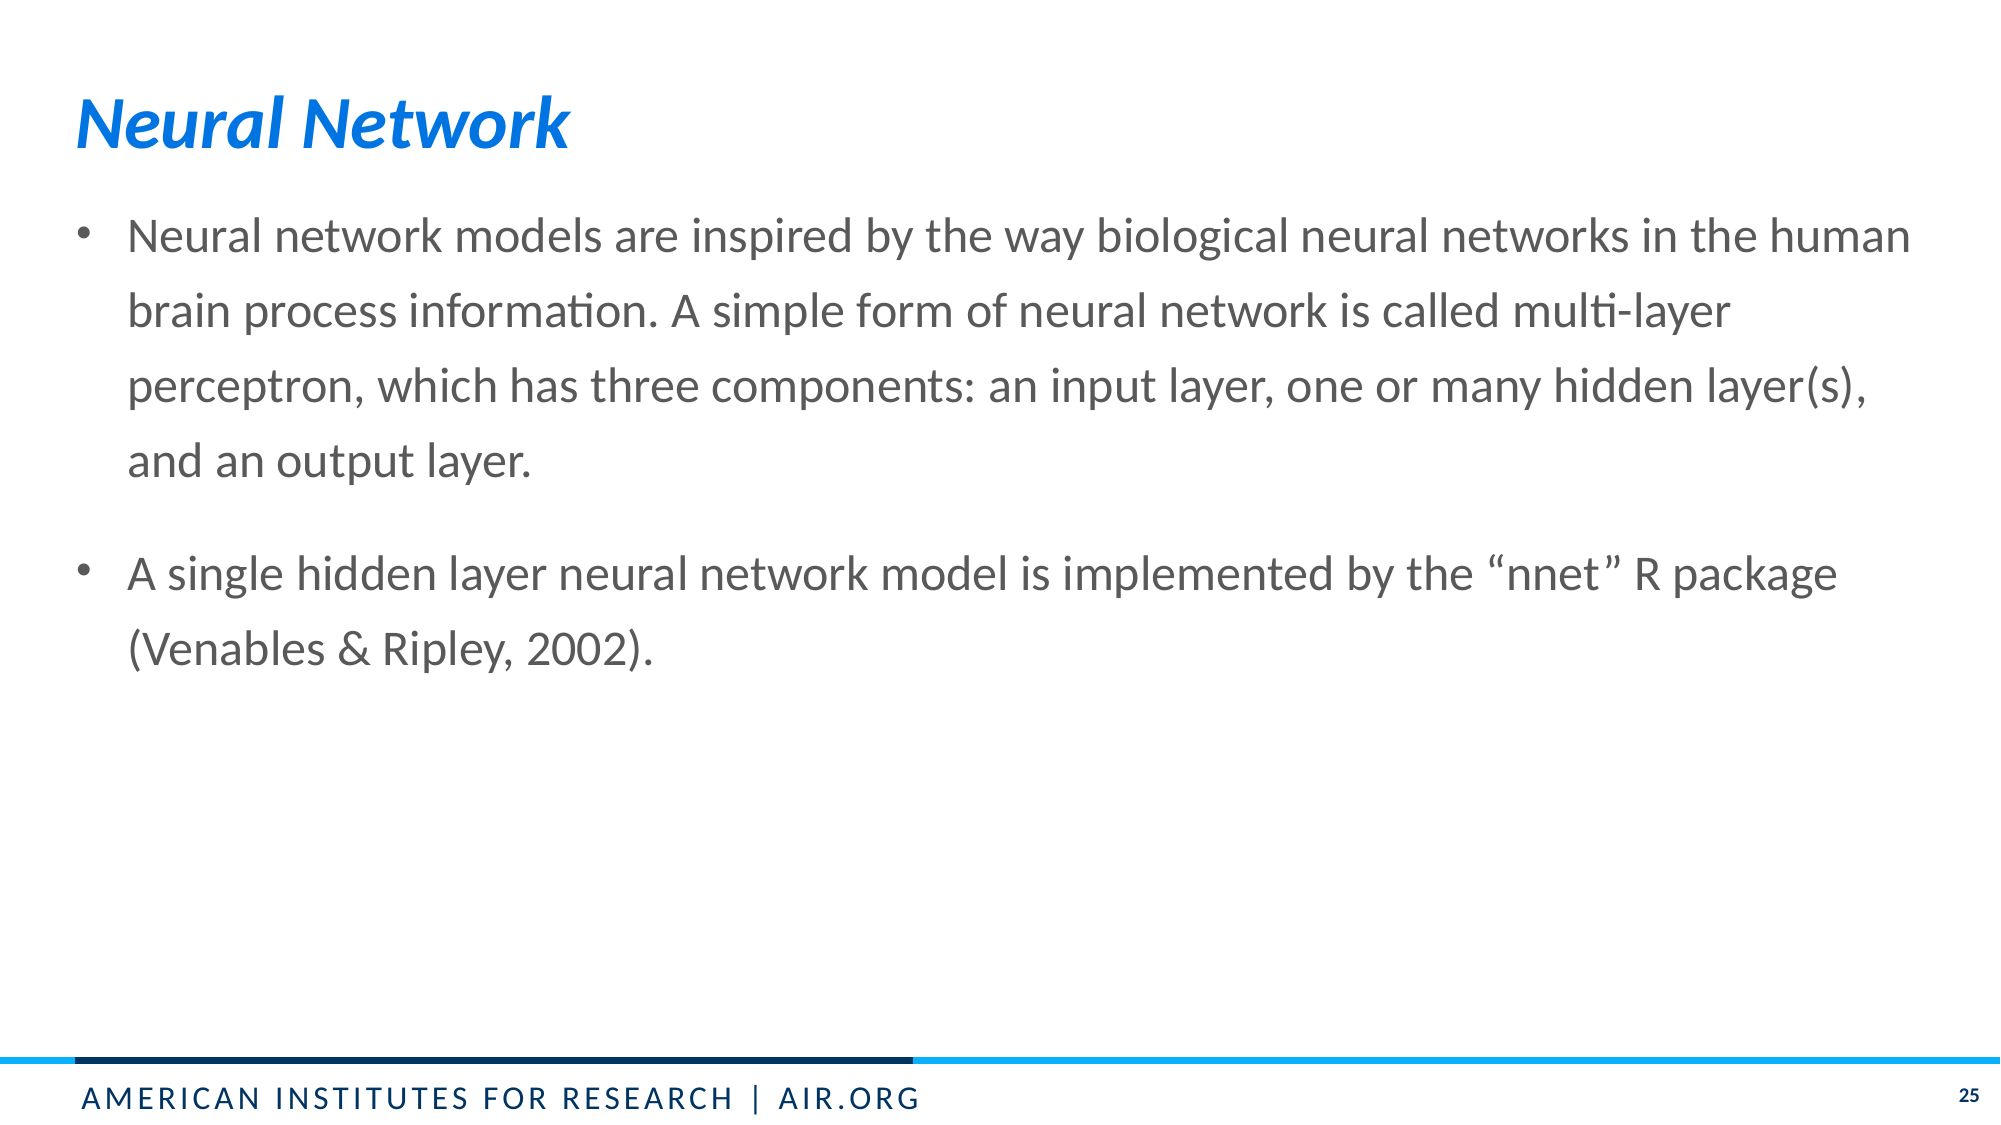

# Neural Network
Neural network models are inspired by the way biological neural networks in the human brain process information. A simple form of neural network is called multi-layer perceptron, which has three components: an input layer, one or many hidden layer(s), and an output layer.
A single hidden layer neural network model is implemented by the “nnet” R package (Venables & Ripley, 2002).

25